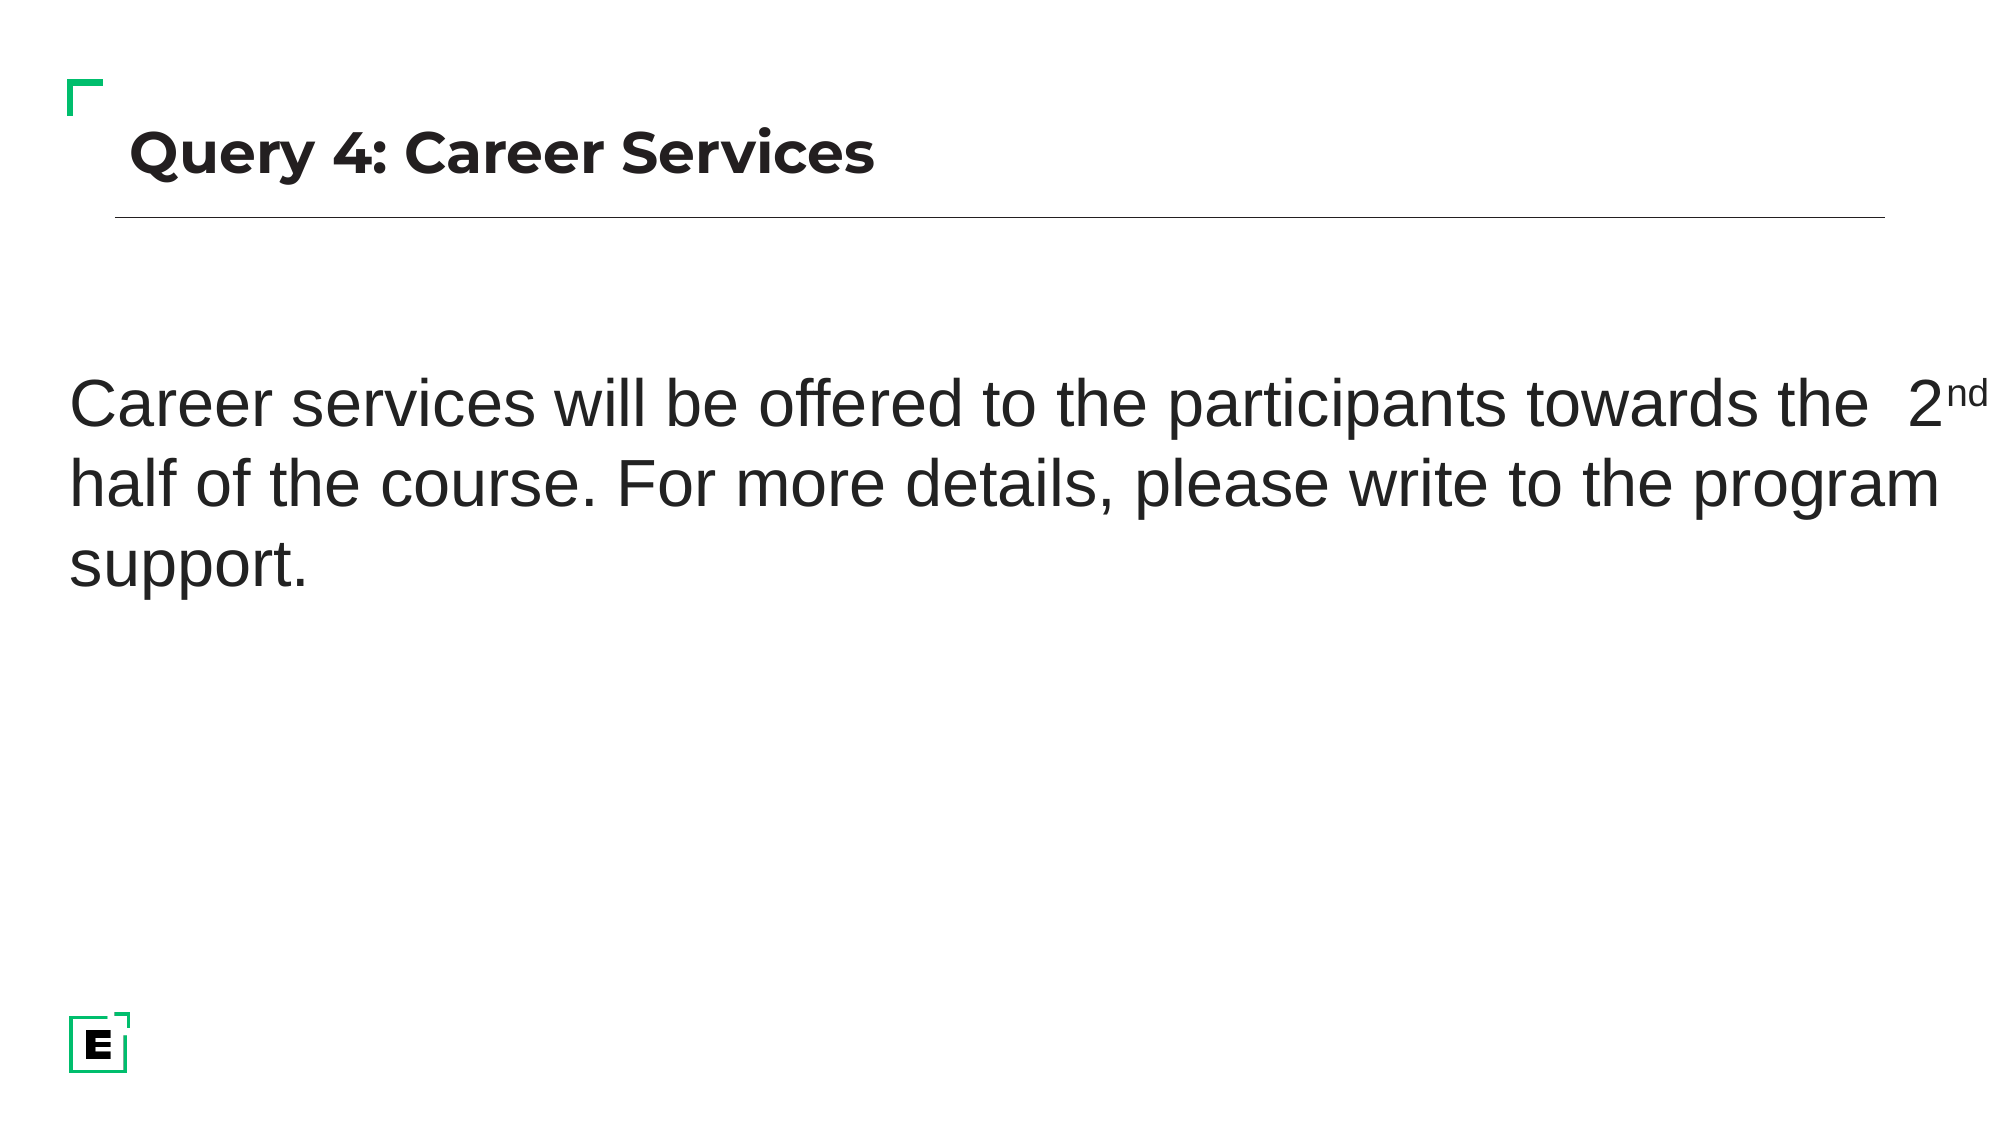

# Query 4: Career Services

Career services will be offered to the participants towards the  2nd half of the course. For more details, please write to the program support.